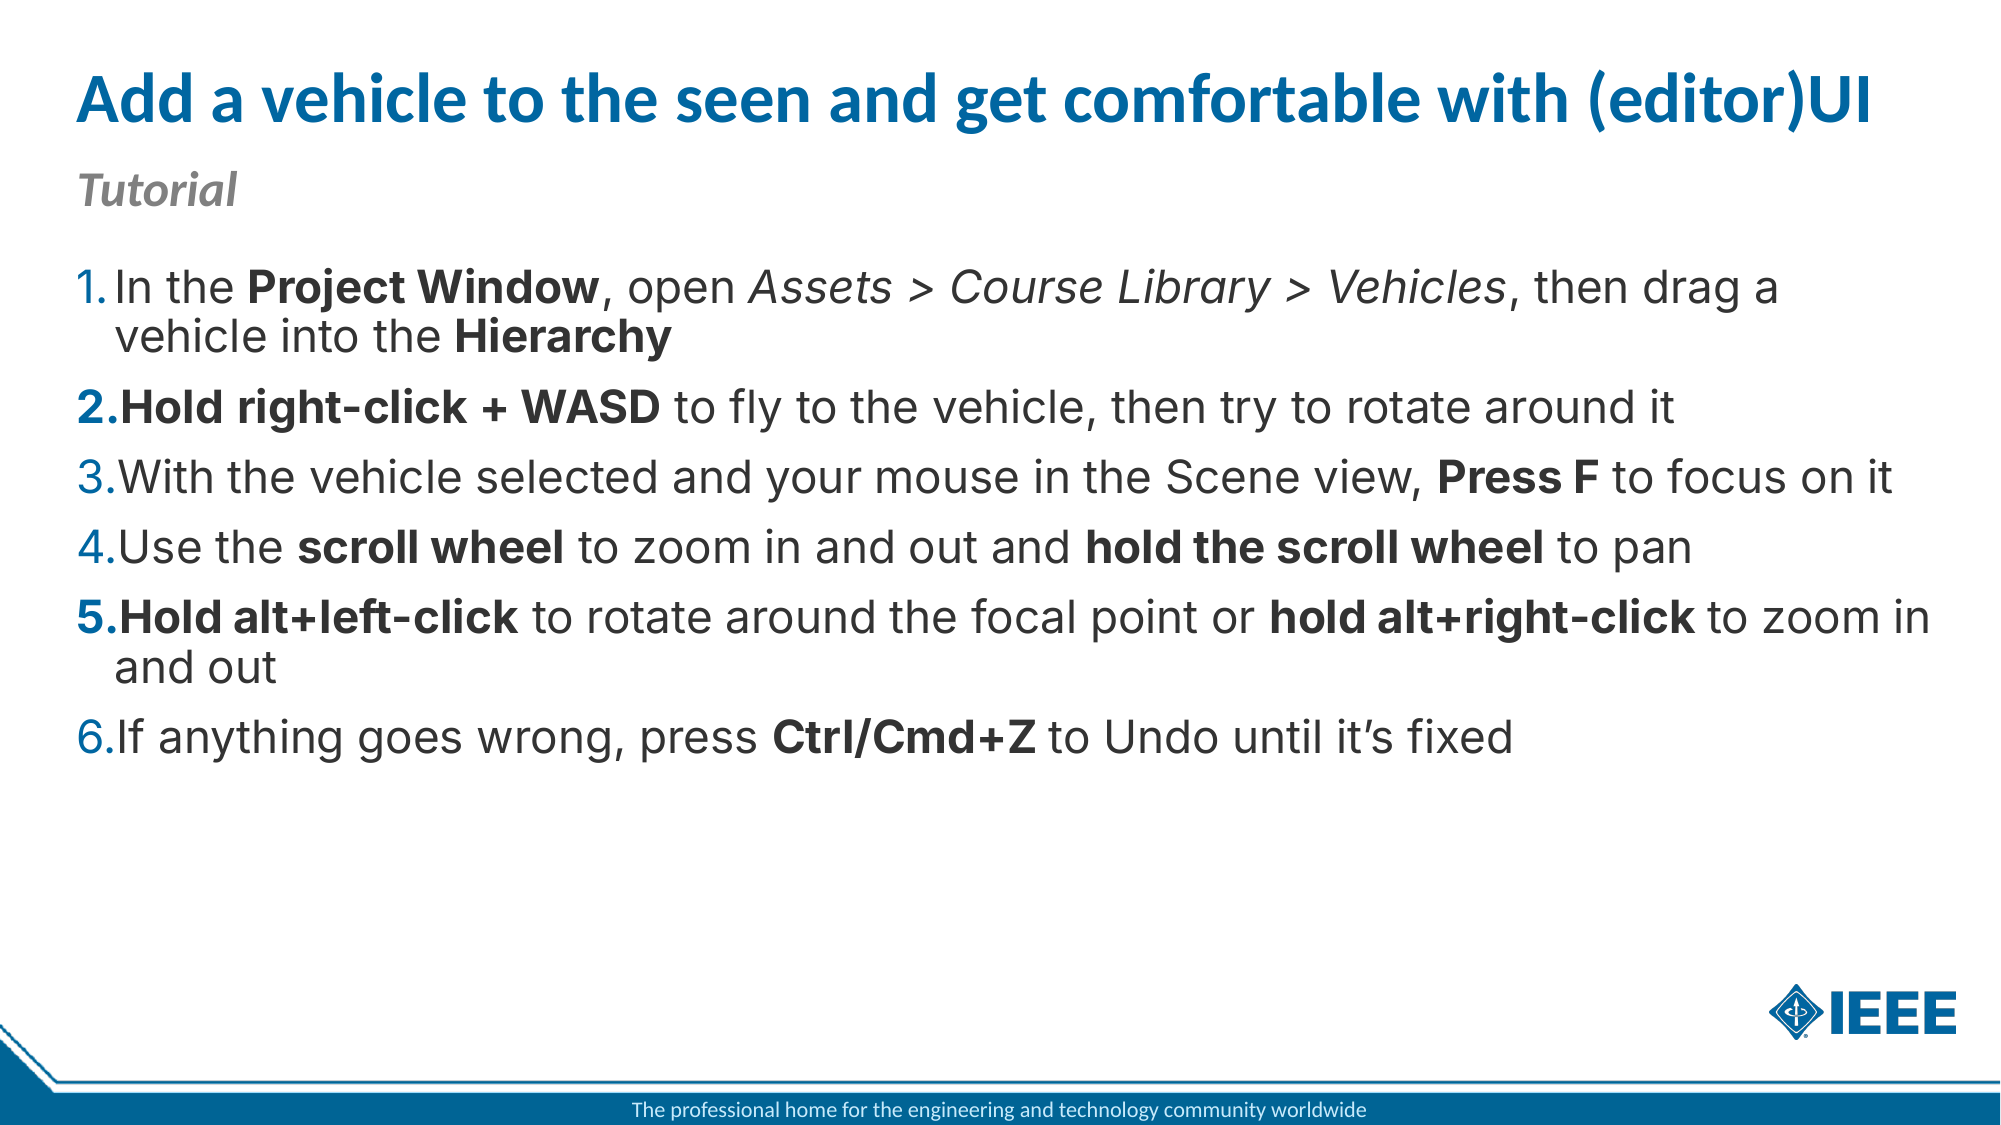

# Add a vehicle to the seen and get comfortable with (editor)UI
Tutorial
In the Project Window, open Assets > Course Library > Vehicles, then drag a vehicle into the Hierarchy
Hold right-click + WASD to fly to the vehicle, then try to rotate around it
With the vehicle selected and your mouse in the Scene view, Press F to focus on it
Use the scroll wheel to zoom in and out and hold the scroll wheel to pan
Hold alt+left-click to rotate around the focal point or hold alt+right-click to zoom in and out
If anything goes wrong, press Ctrl/Cmd+Z to Undo until it’s fixed